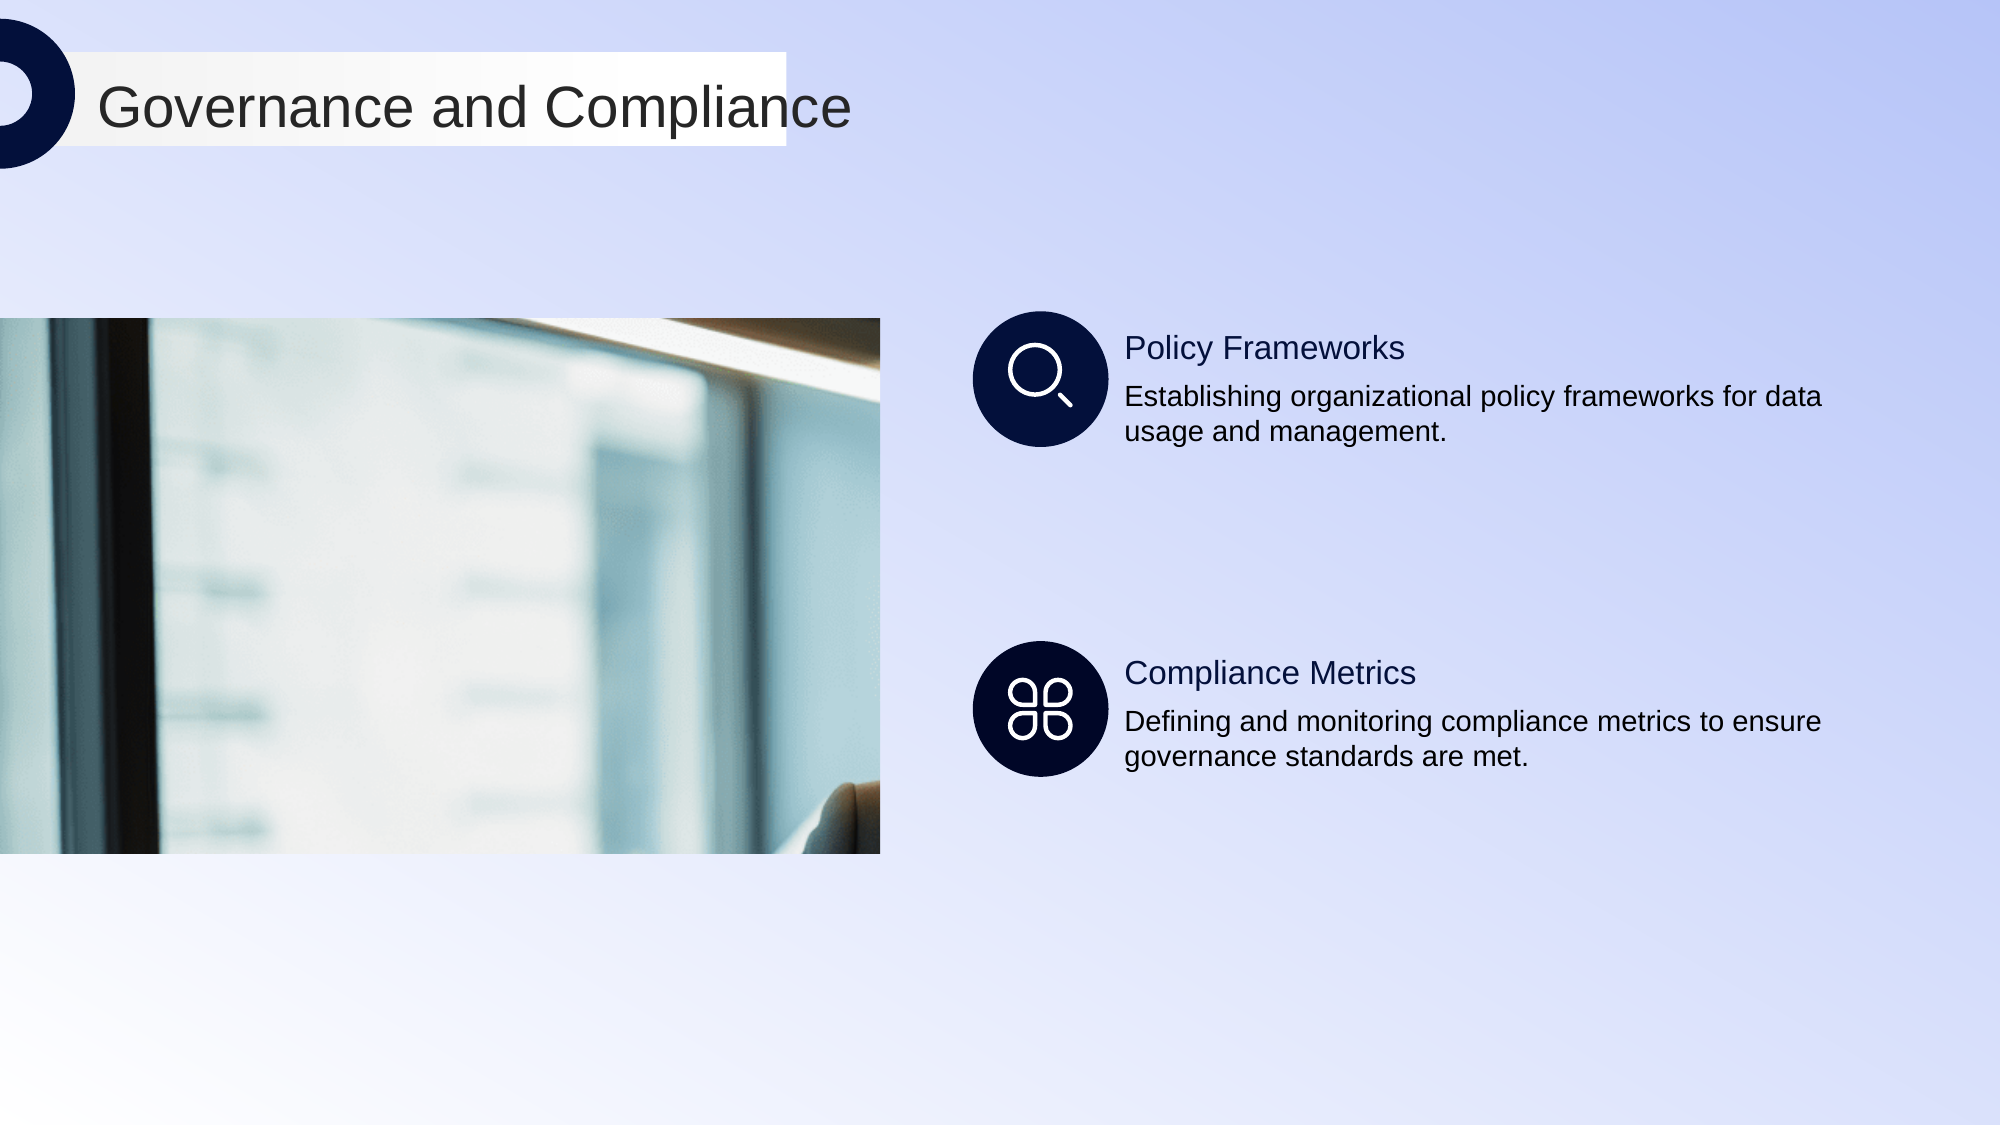

Governance and Compliance

Policy Frameworks

Establishing organizational policy frameworks for data usage and management.

Compliance Metrics

Defining and monitoring compliance metrics to ensure governance standards are met.